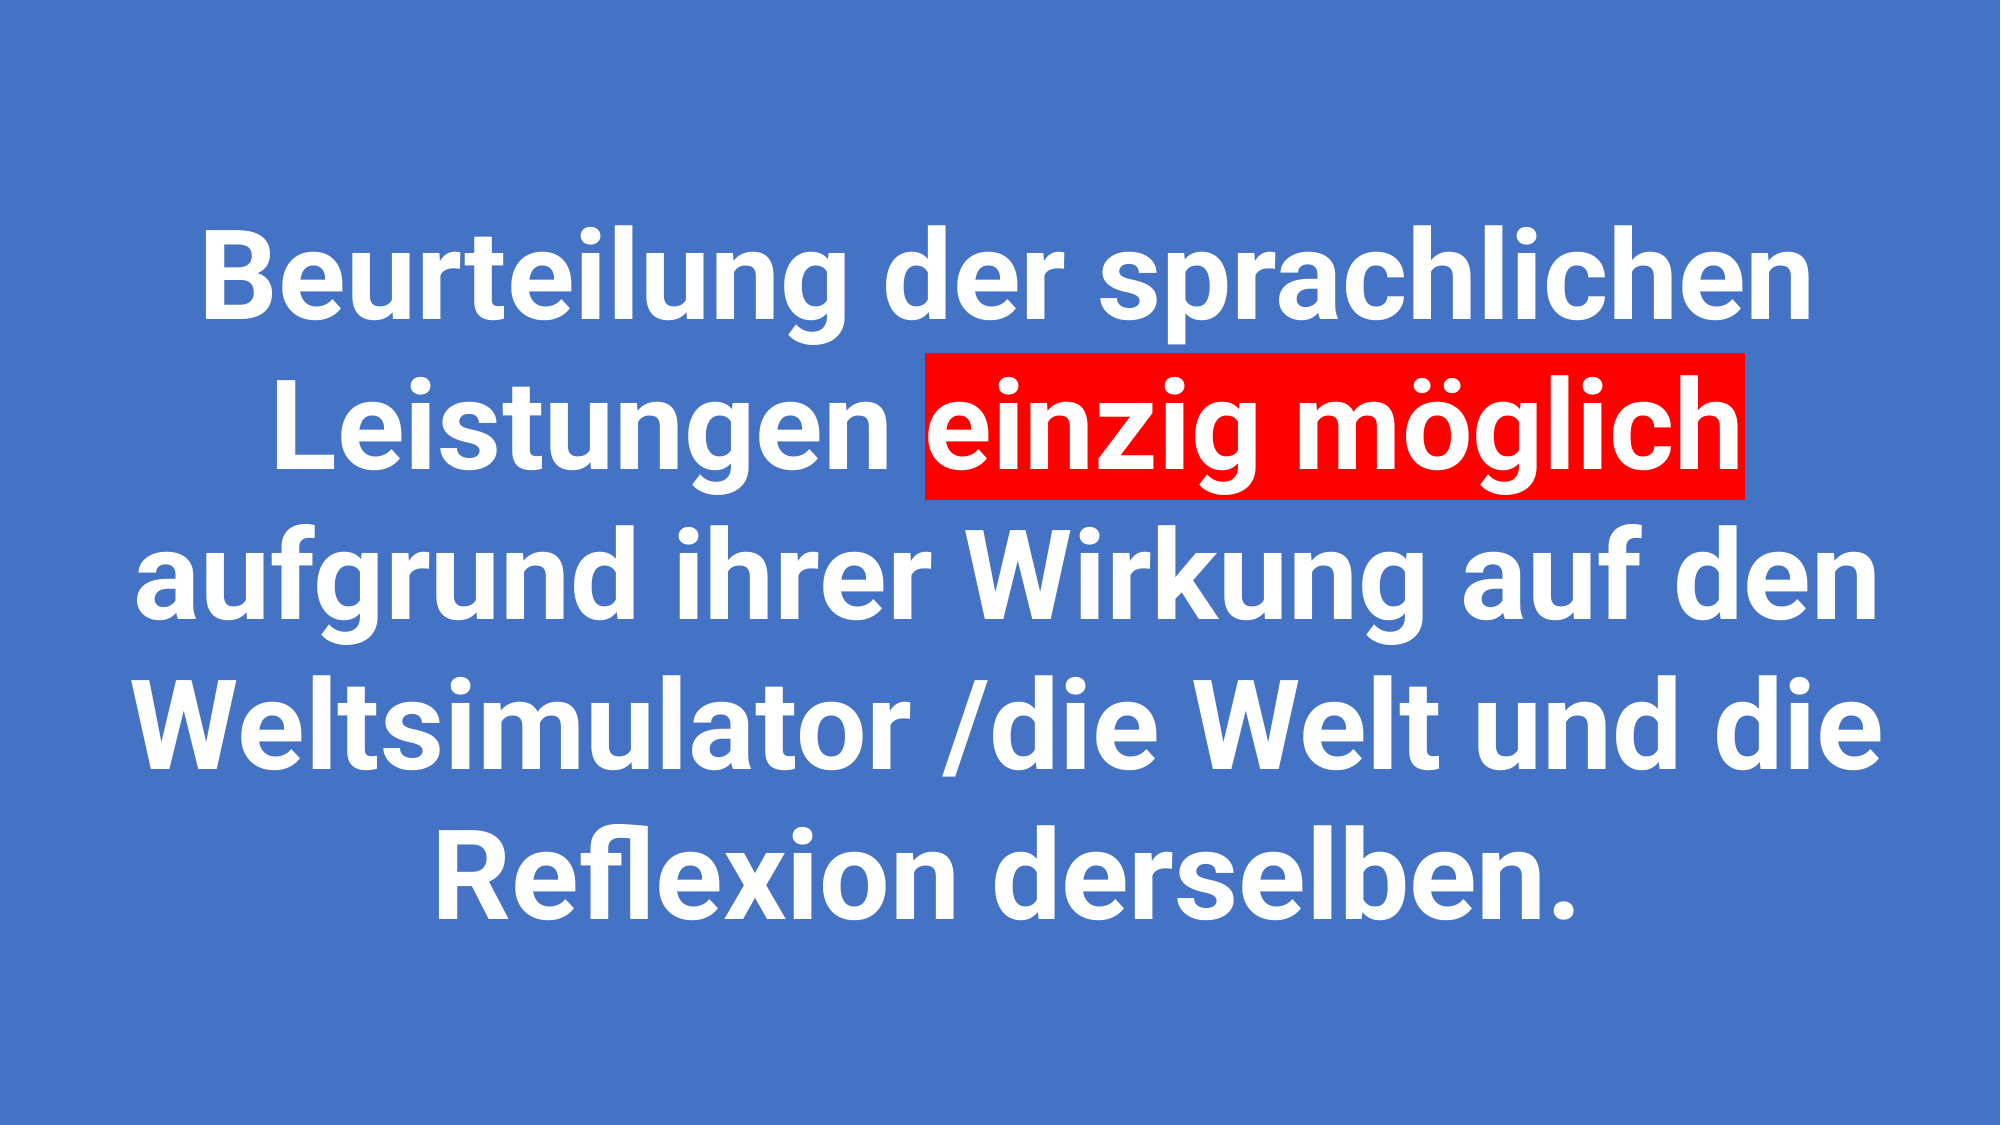

Beurteilung der sprachlichen Leistungen einzig möglich aufgrund ihrer Wirkung auf den Weltsimulator /die Welt und die Reflexion derselben.